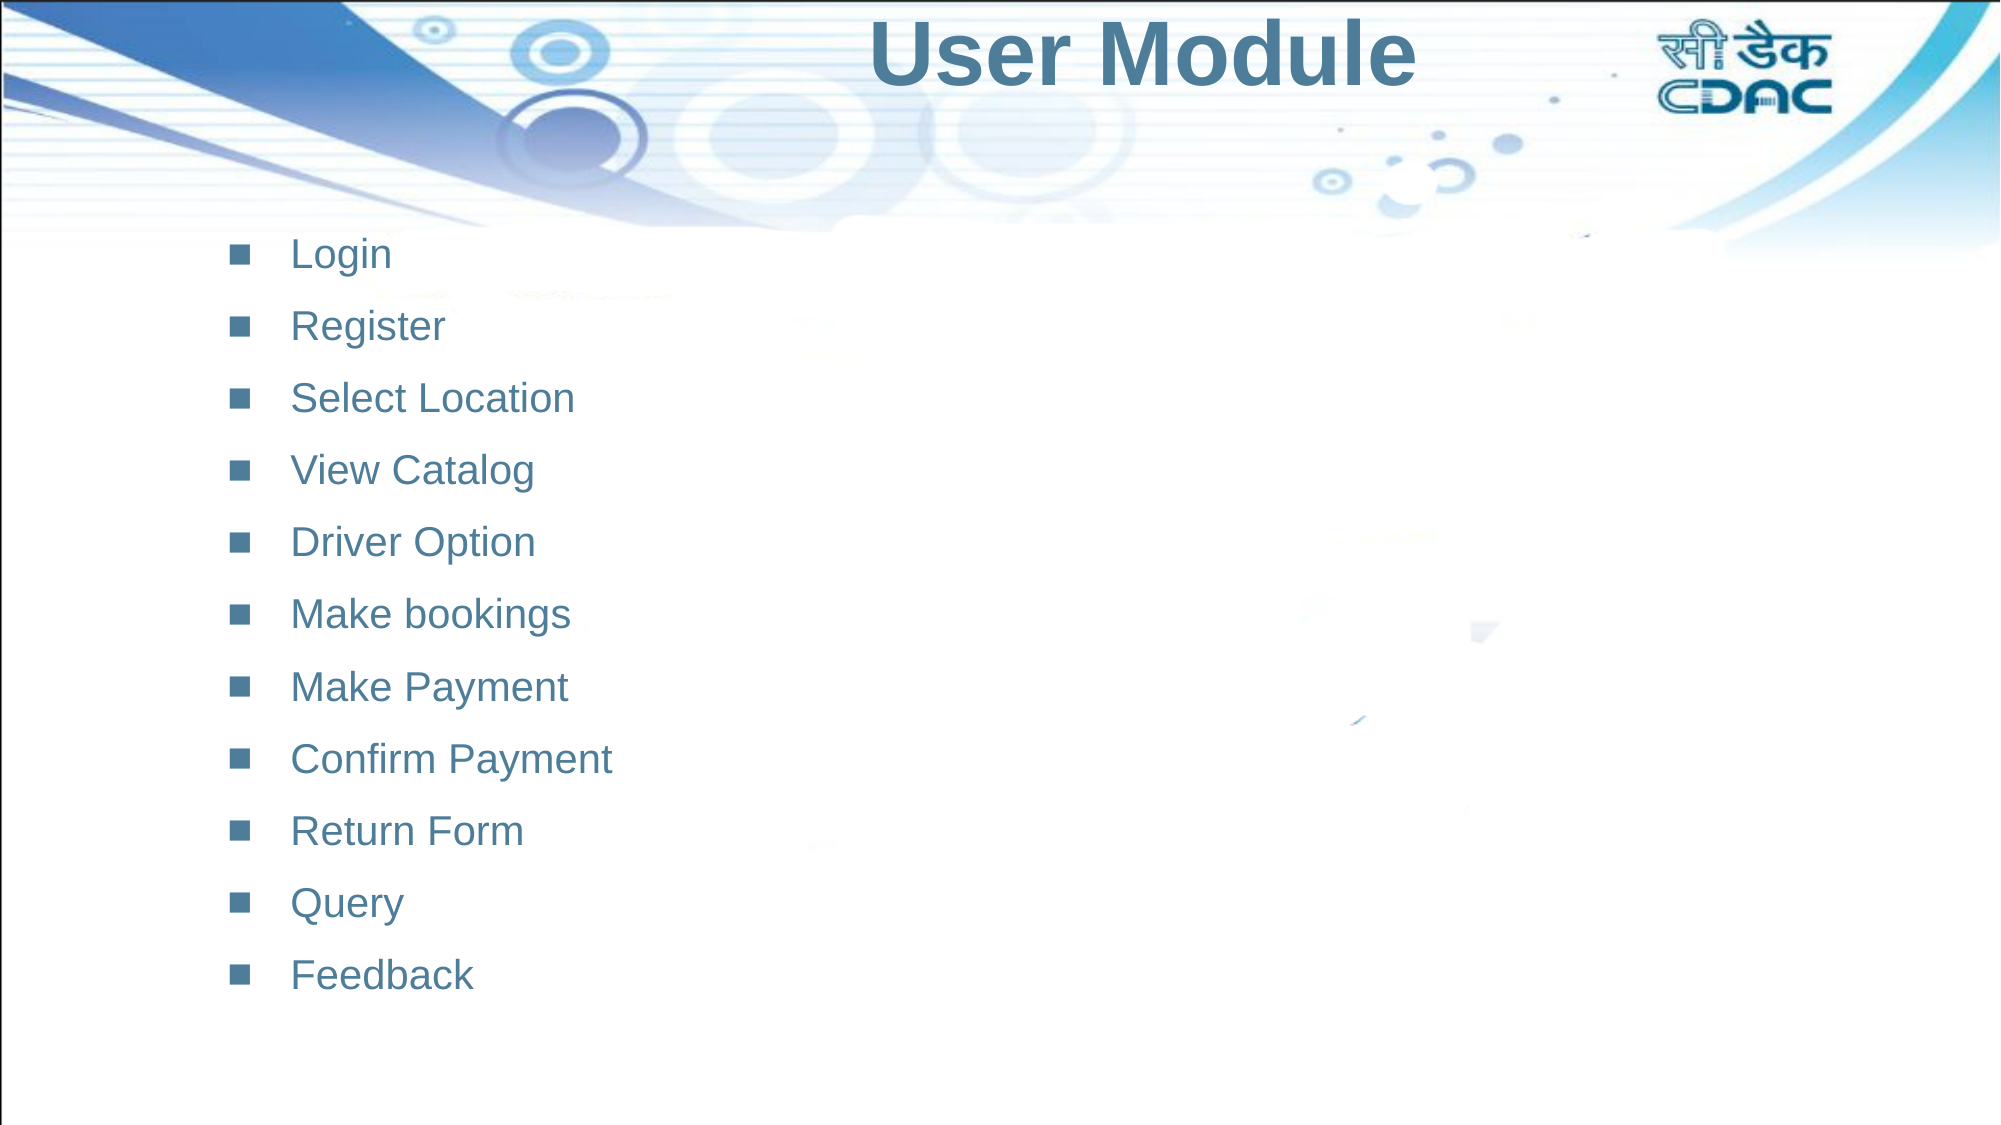

# User Module
Login
Register
Select Location
View Catalog
Driver Option
Make bookings
Make Payment
Confirm Payment
Return Form
Query
Feedback